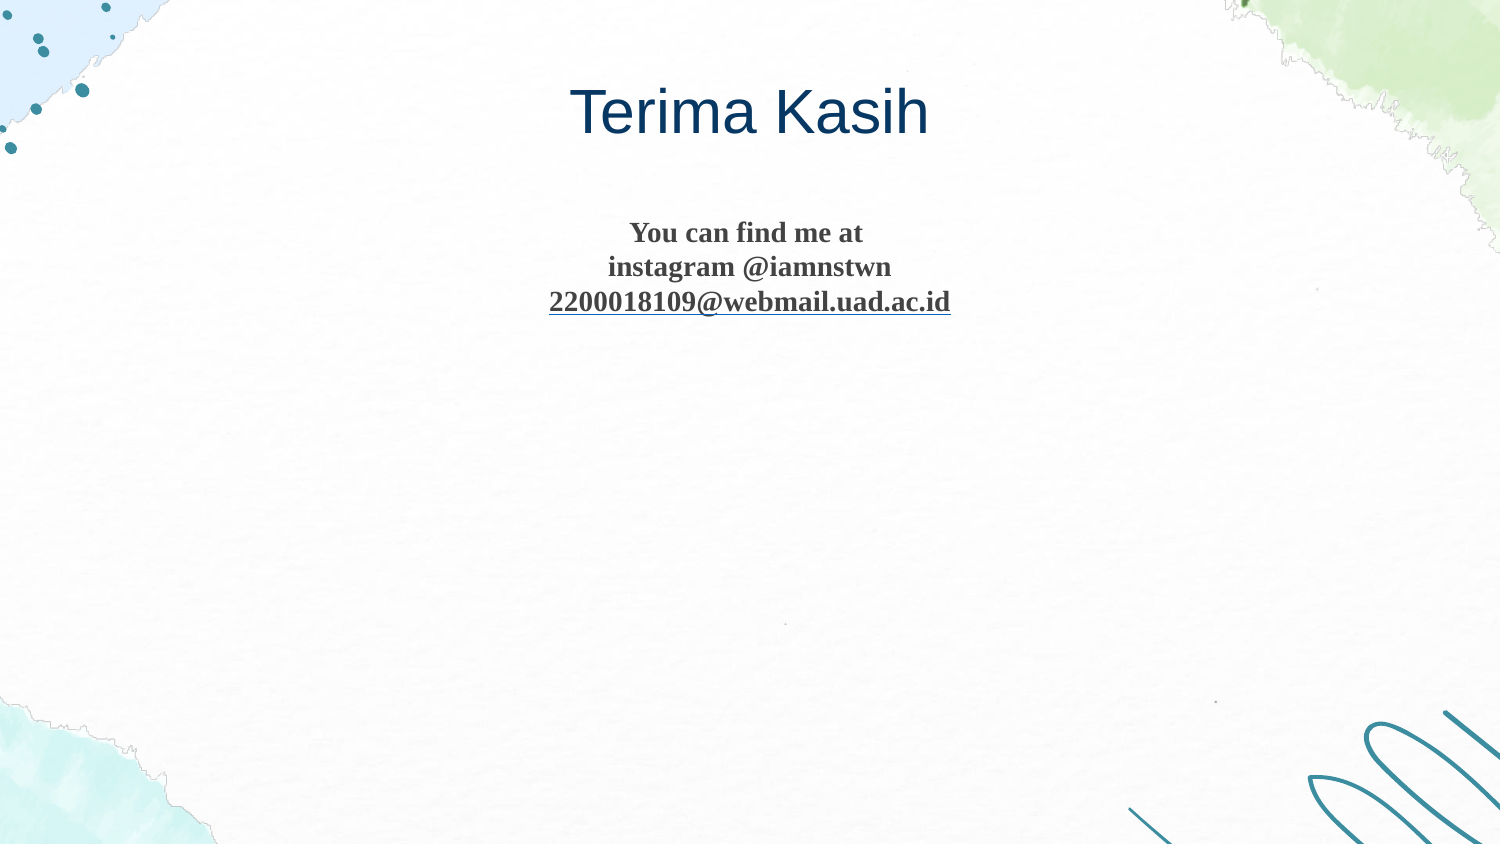

Terima Kasih
You can find me at
instagram @iamnstwn
2200018109@webmail.uad.ac.id